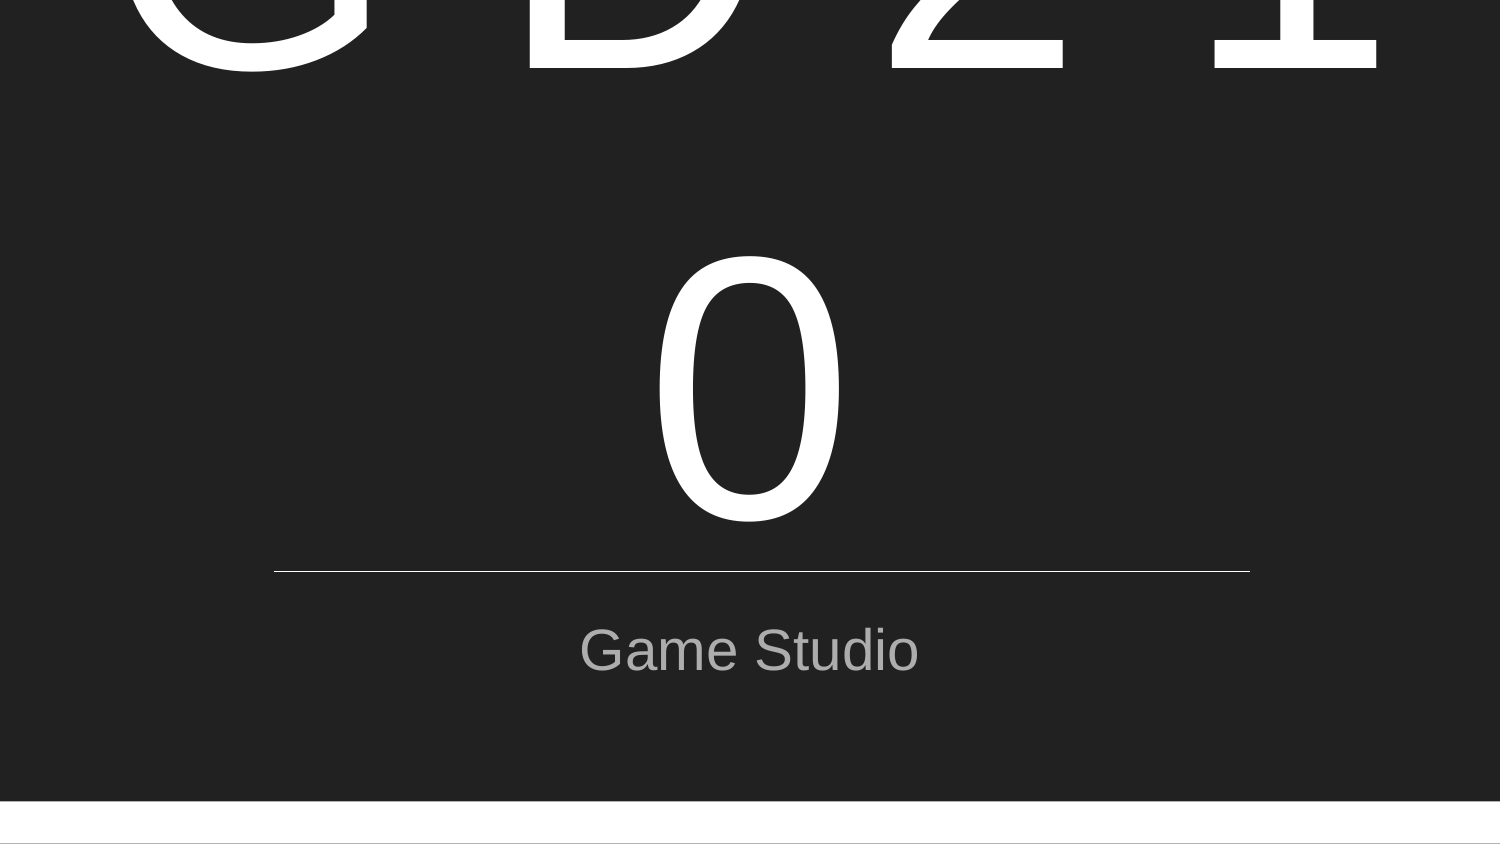

# G D 2 1 0
Game Studio